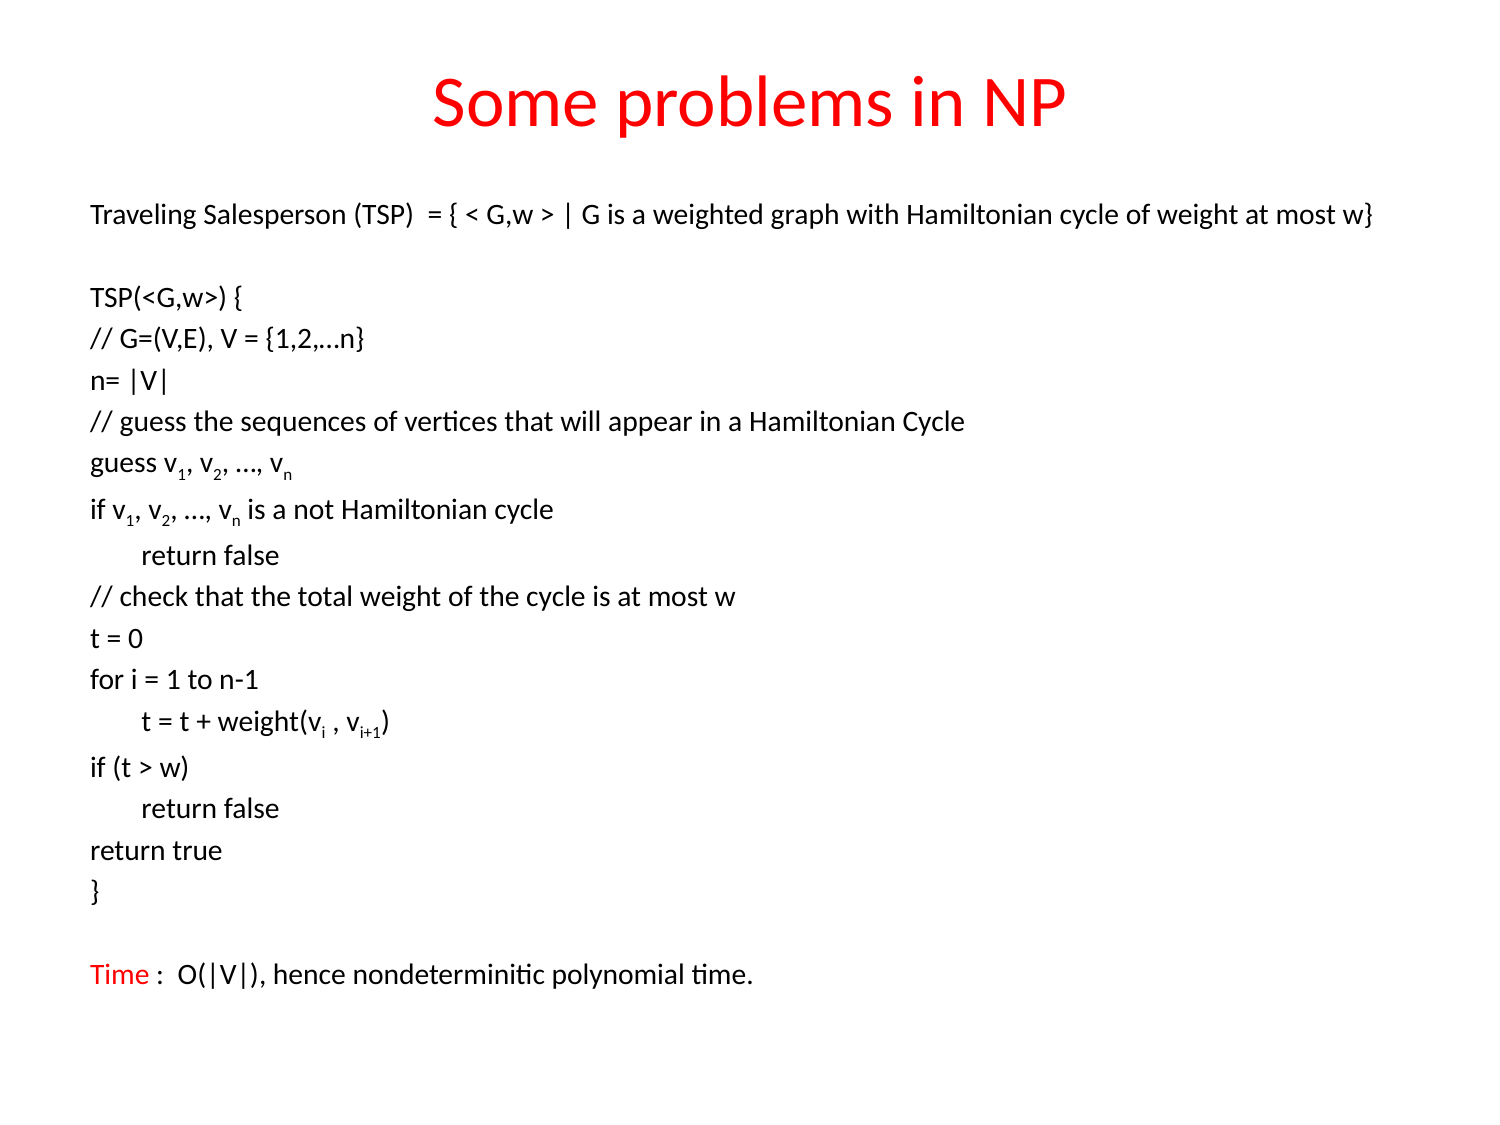

# Some problems in NP
Traveling Salesperson (TSP)  = { < G,w > | G is a weighted graph with Hamiltonian cycle of weight at most w}

TSP(<G,w>) {
// G=(V,E), V = {1,2,…n}
n= |V|
// guess the sequences of vertices that will appear in a Hamiltonian Cycle
guess v1, v2, …, vn
if v1, v2, …, vn is a not Hamiltonian cycle
	return false
// check that the total weight of the cycle is at most w
t = 0
for i = 1 to n-1
	t = t + weight(vi , vi+1)
if (t > w)
	return false
return true
}

Time :  O(|V|), hence nondeterminitic polynomial time.